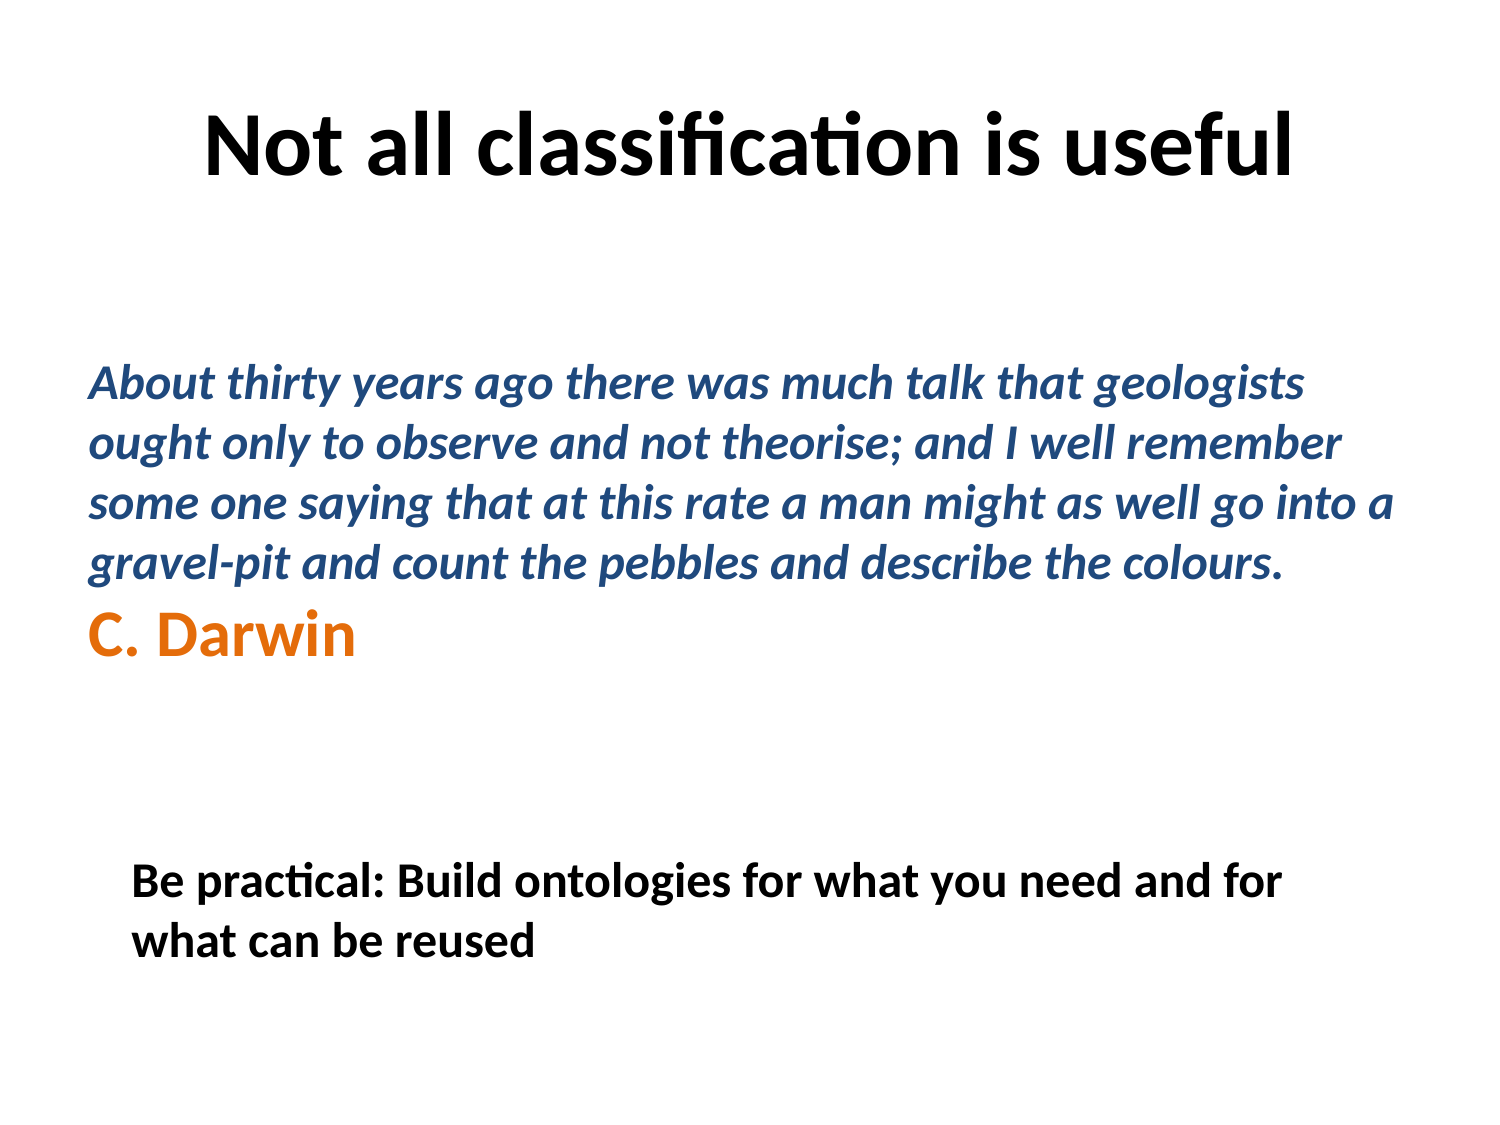

# Not all classification is useful
About thirty years ago there was much talk that geologists ought only to observe and not theorise; and I well remember some one saying that at this rate a man might as well go into a gravel-pit and count the pebbles and describe the colours.
C. Darwin
Be practical: Build ontologies for what you need and for what can be reused